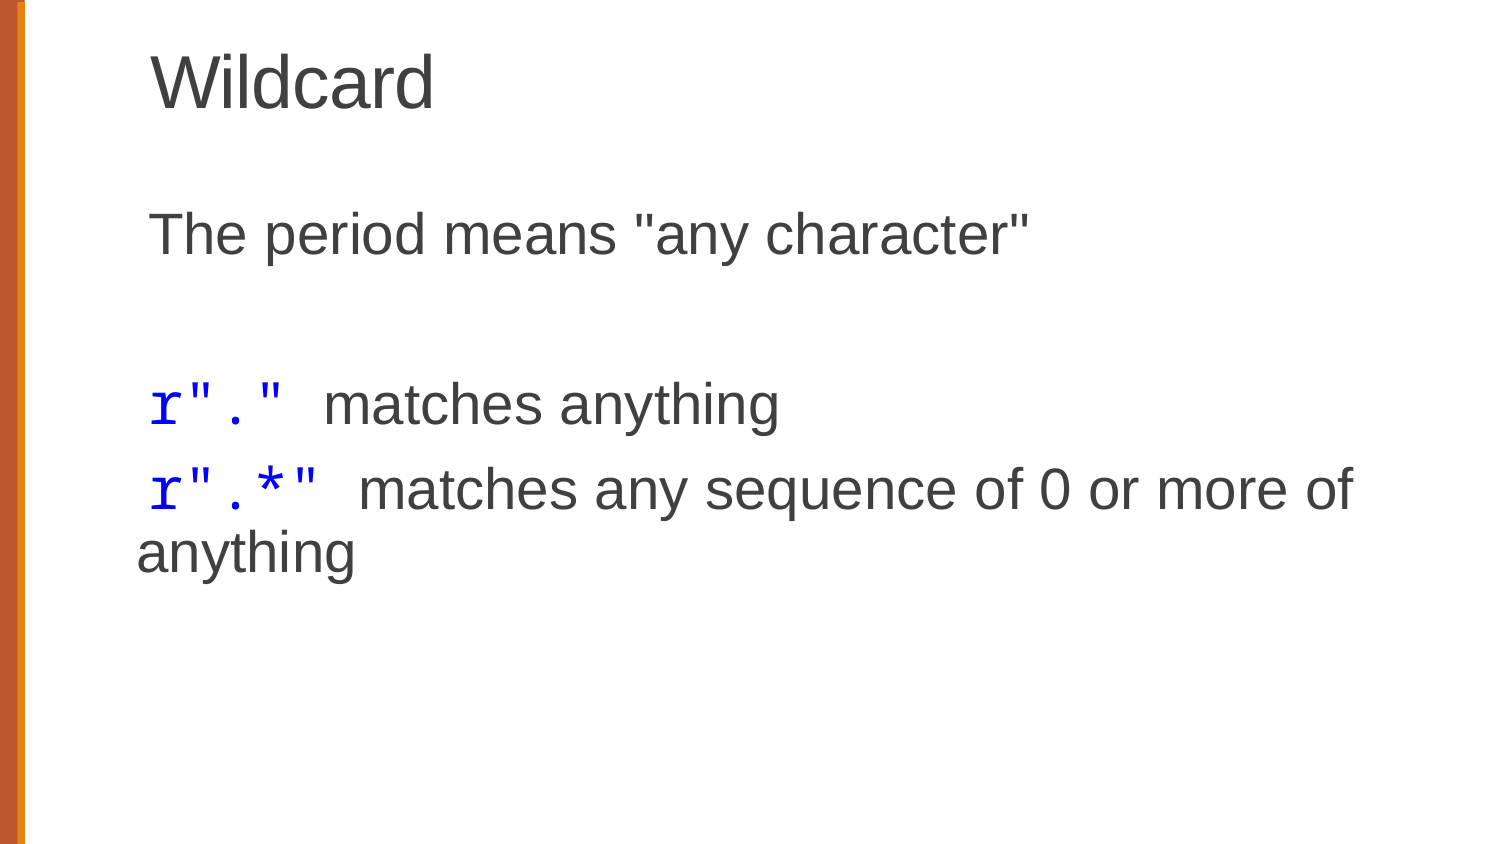

# Wildcard
The period means "any character"

r"." matches anything
r".*" matches any sequence of 0 or more of anything